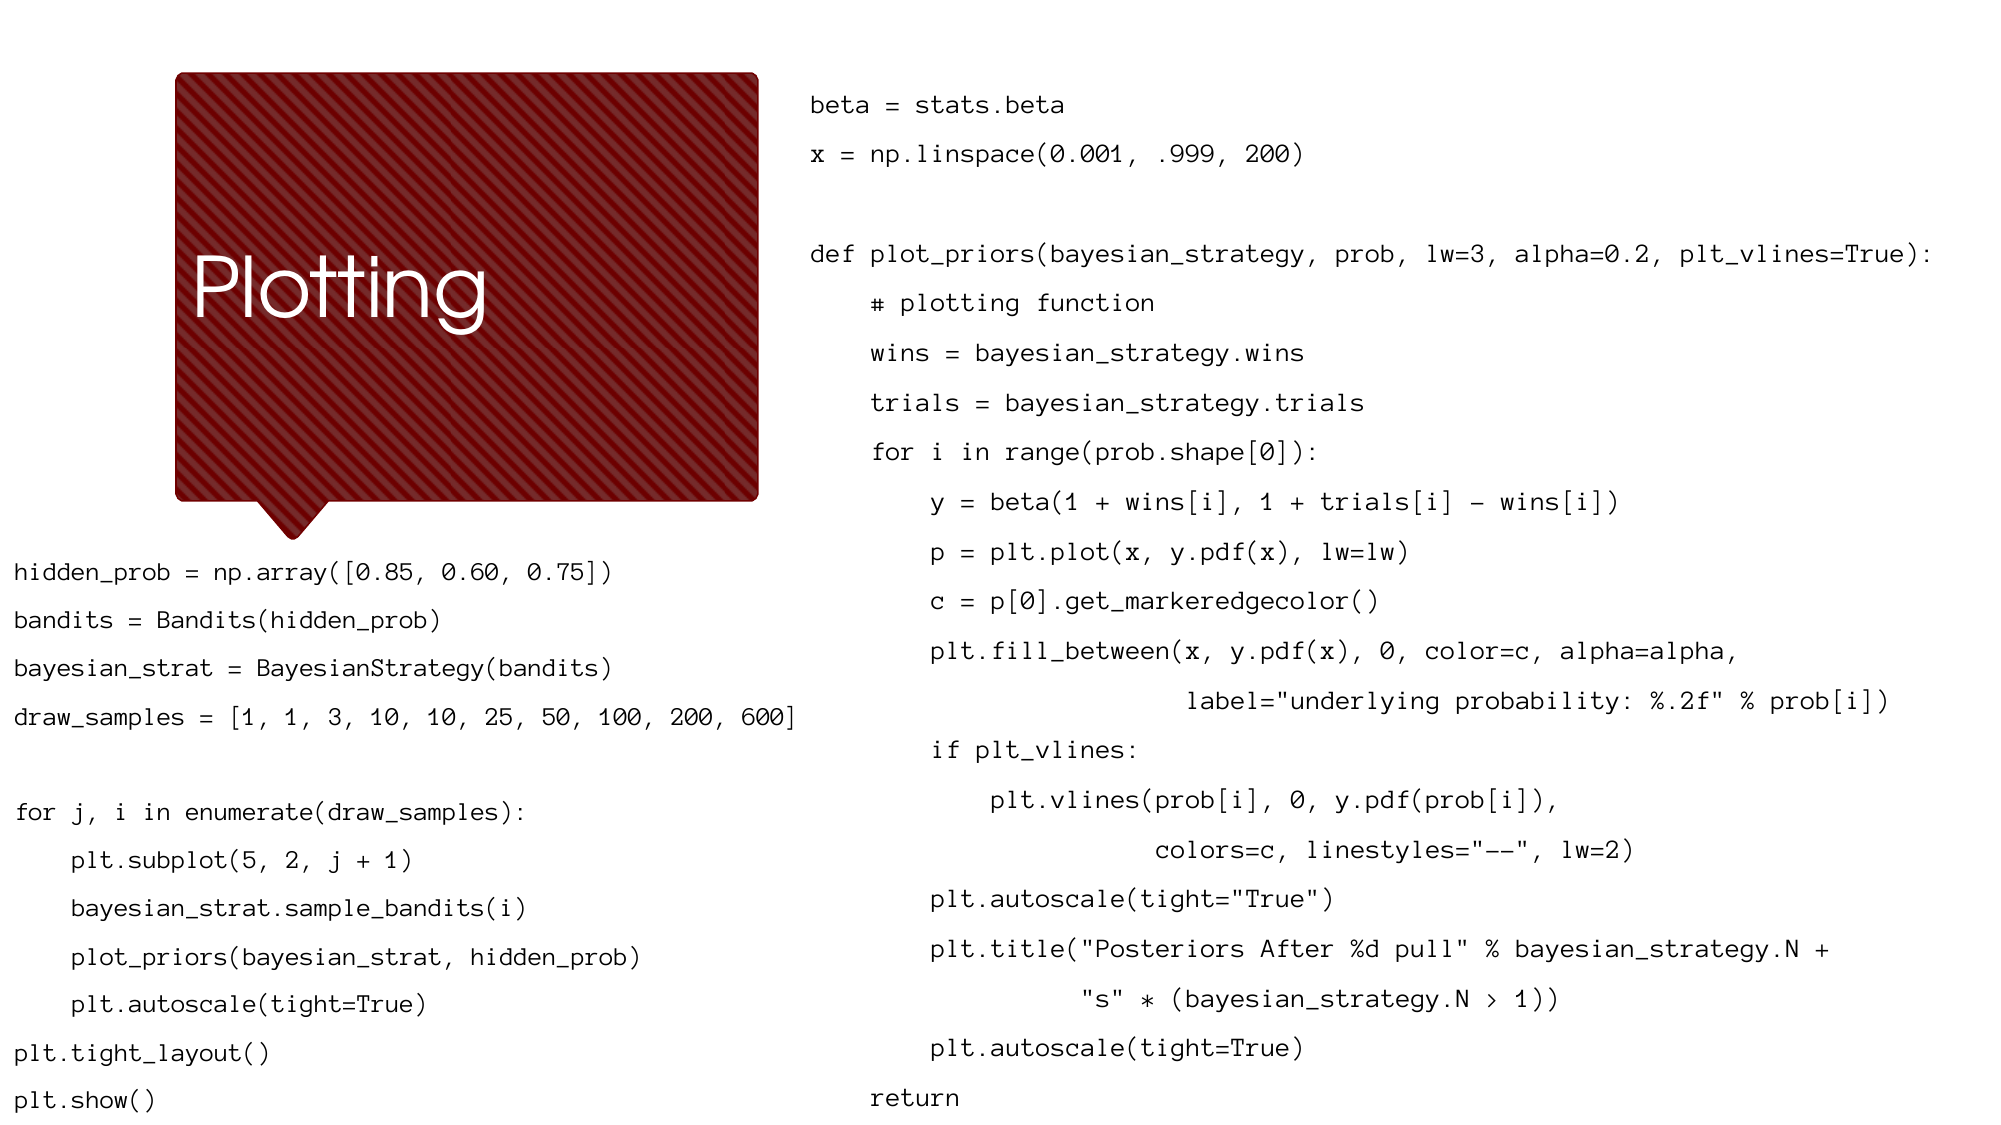

# Plotting
beta = stats.beta
x = np.linspace(0.001, .999, 200)

def plot_priors(bayesian_strategy, prob, lw=3, alpha=0.2, plt_vlines=True):
    # plotting function
    wins = bayesian_strategy.wins
    trials = bayesian_strategy.trials
    for i in range(prob.shape[0]):
        y = beta(1 + wins[i], 1 + trials[i] - wins[i])
        p = plt.plot(x, y.pdf(x), lw=lw)
        c = p[0].get_markeredgecolor()
        plt.fill_between(x, y.pdf(x), 0, color=c, alpha=alpha,
                         label="underlying probability: %.2f" % prob[i])
        if plt_vlines:
            plt.vlines(prob[i], 0, y.pdf(prob[i]),
                       colors=c, linestyles="--", lw=2)
        plt.autoscale(tight="True")
        plt.title("Posteriors After %d pull" % bayesian_strategy.N +
                  "s" * (bayesian_strategy.N > 1))
        plt.autoscale(tight=True)
    return

hidden_prob = np.array([0.85, 0.60, 0.75])
bandits = Bandits(hidden_prob)
bayesian_strat = BayesianStrategy(bandits)
draw_samples = [1, 1, 3, 10, 10, 25, 50, 100, 200, 600]

for j, i in enumerate(draw_samples):
    plt.subplot(5, 2, j + 1)
    bayesian_strat.sample_bandits(i)
    plot_priors(bayesian_strat, hidden_prob)
    plt.autoscale(tight=True)
plt.tight_layout()
plt.show()